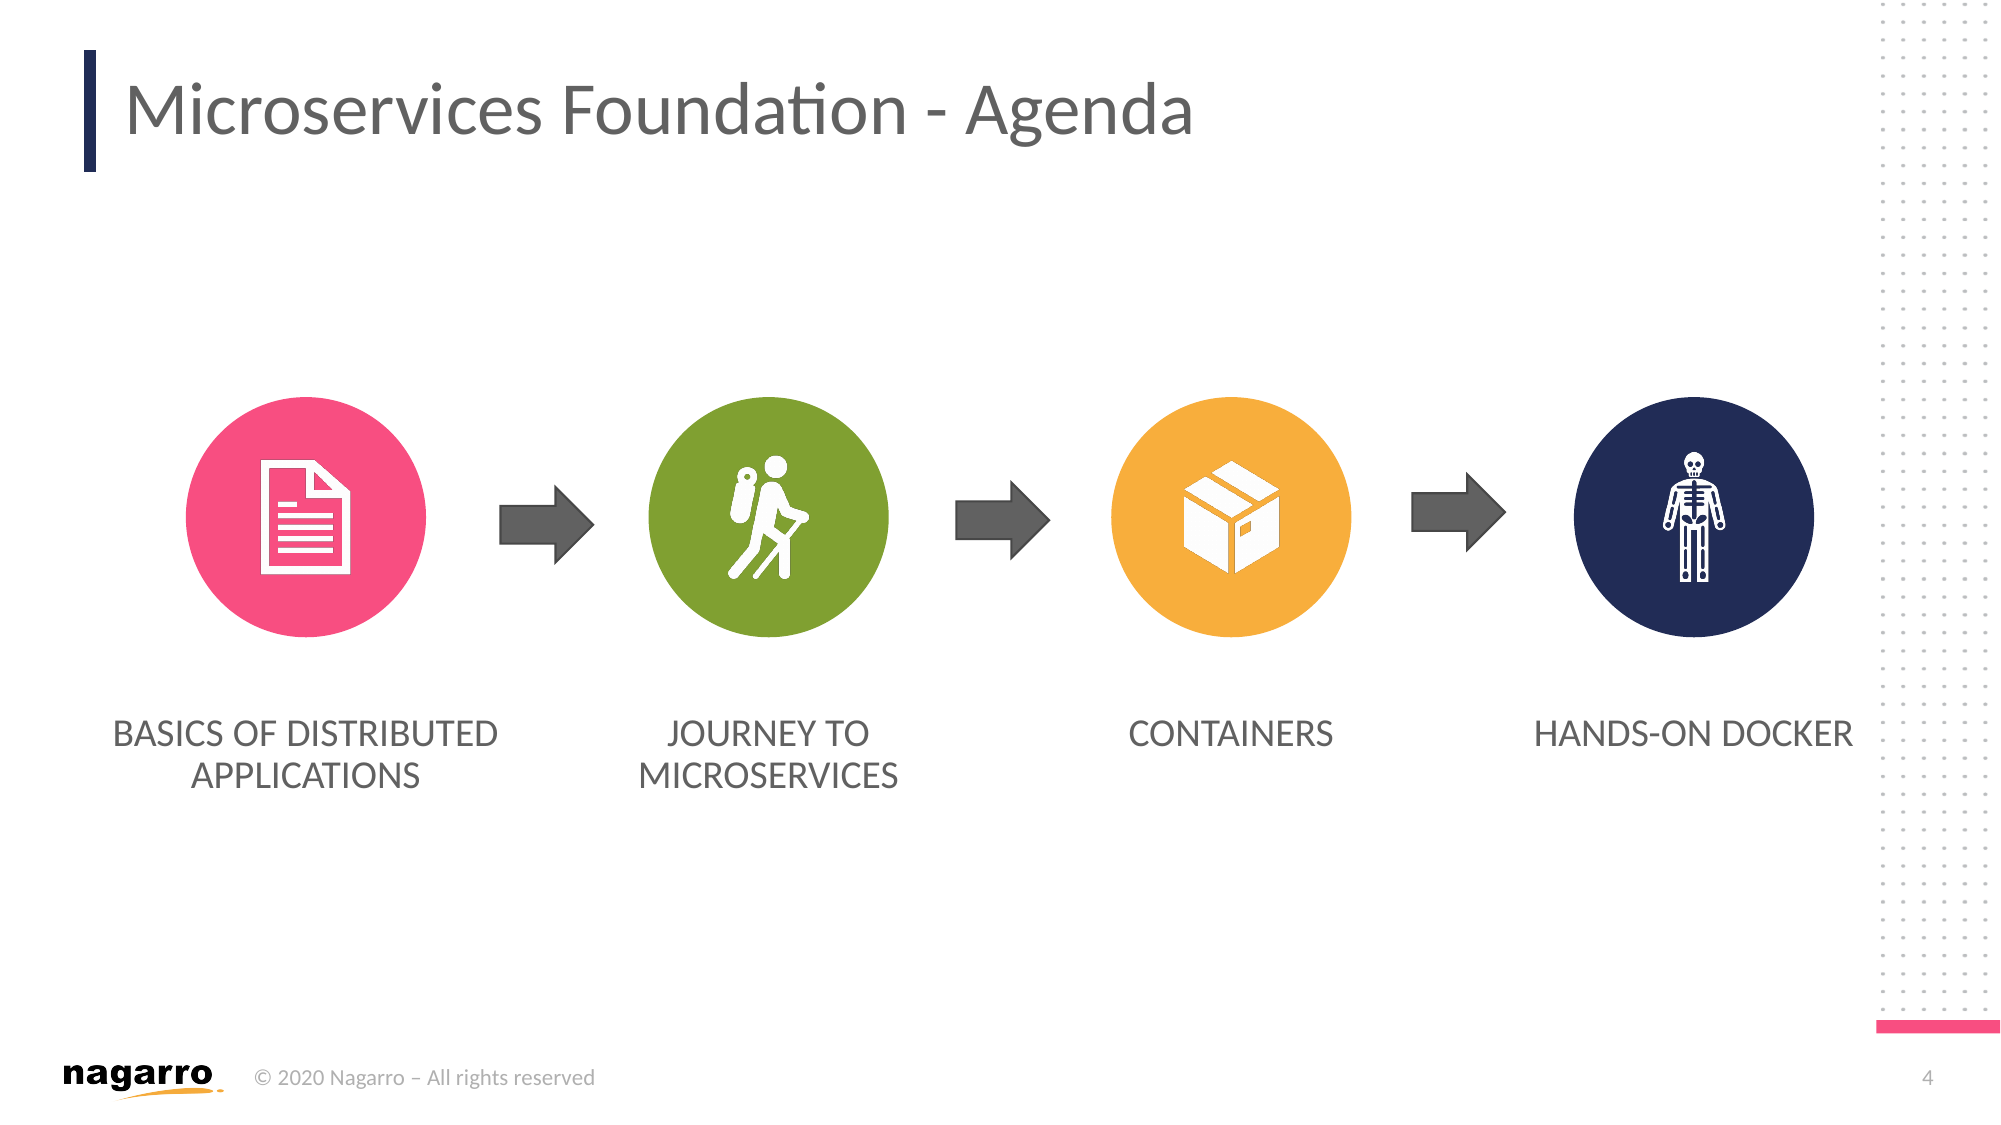

# Microservices Foundation - Agenda
Basics of Distributed applications
Journey to Microservices
Containers
Hands-on Docker